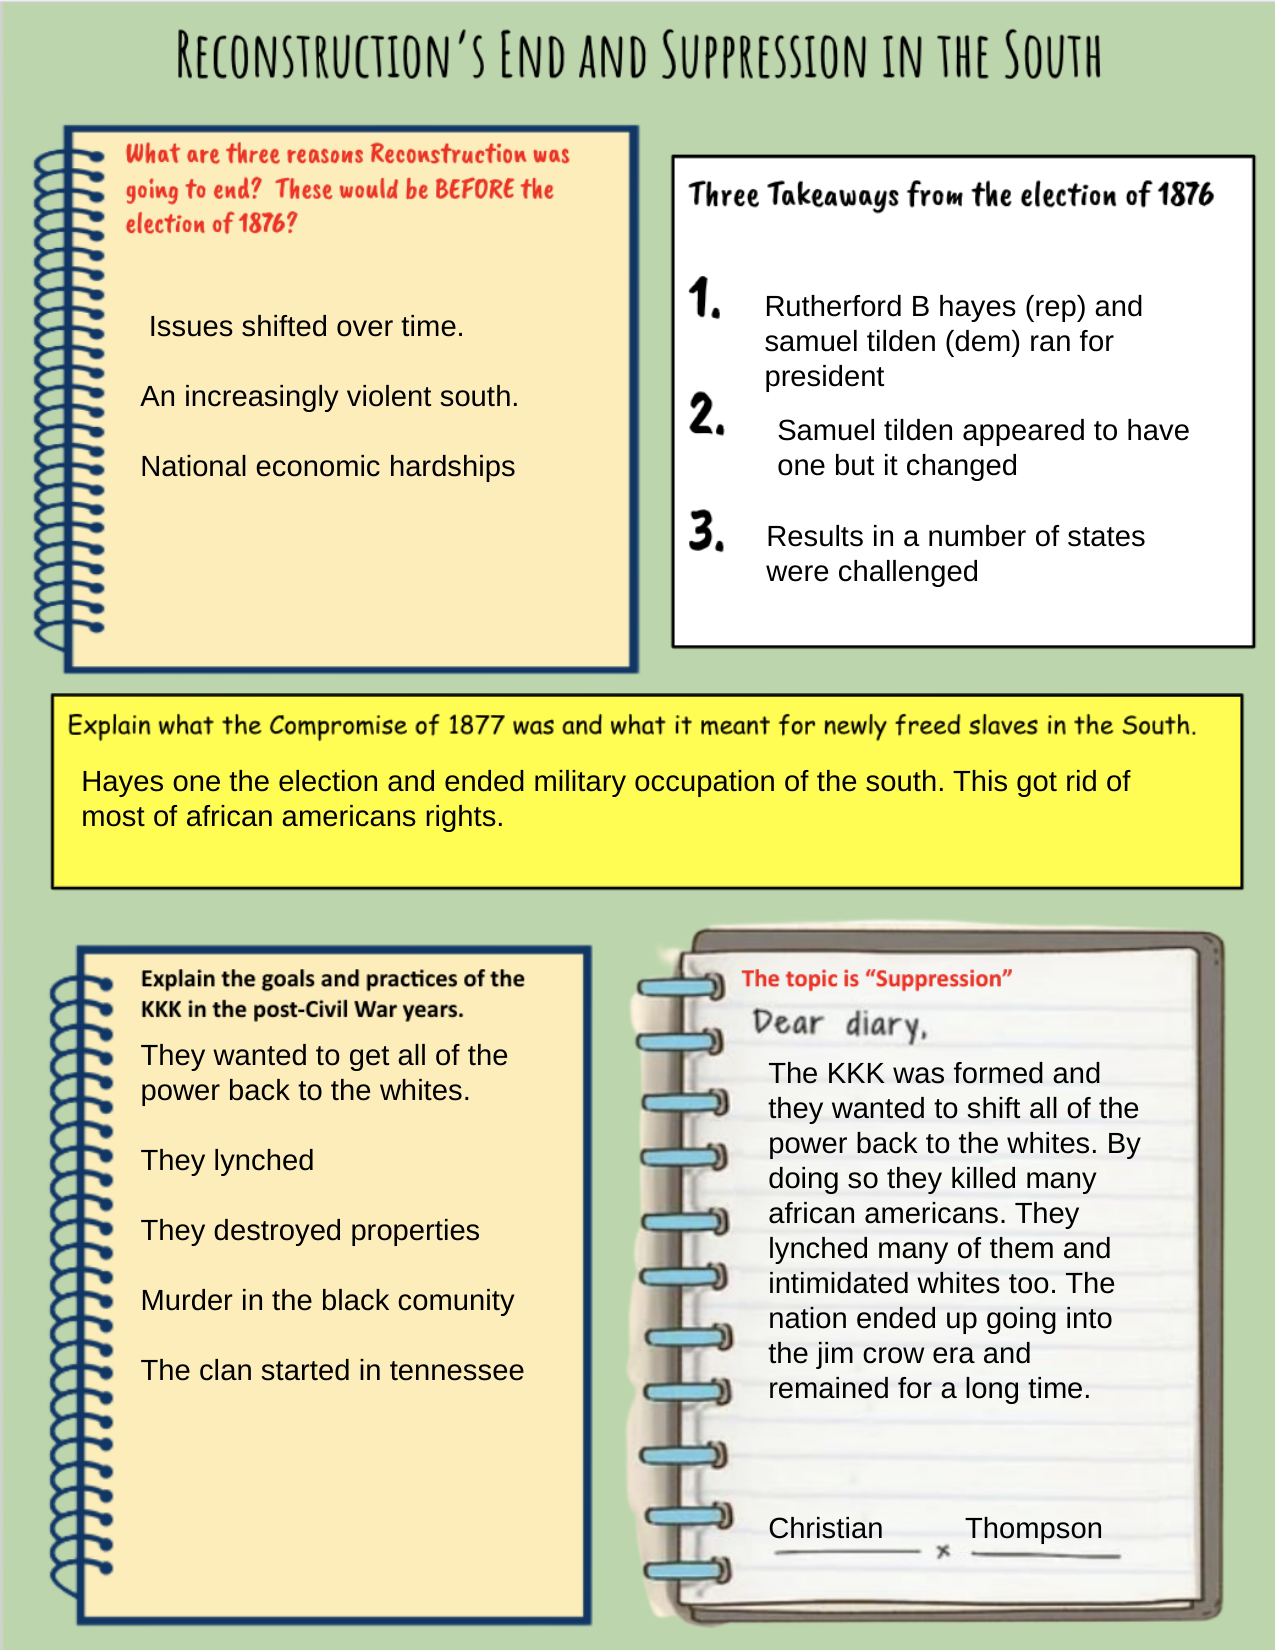

Rutherford B hayes (rep) and samuel tilden (dem) ran for president
 Issues shifted over time.

An increasingly violent south.

National economic hardships
Samuel tilden appeared to have one but it changed
Results in a number of states were challenged
Hayes one the election and ended military occupation of the south. This got rid of most of african americans rights.
They wanted to get all of the power back to the whites.

They lynched

They destroyed properties

Murder in the black comunity

The clan started in tennessee
The KKK was formed and they wanted to shift all of the power back to the whites. By doing so they killed many african americans. They lynched many of them and intimidated whites too. The nation ended up going into the jim crow era and remained for a long time.

Christian          Thompson